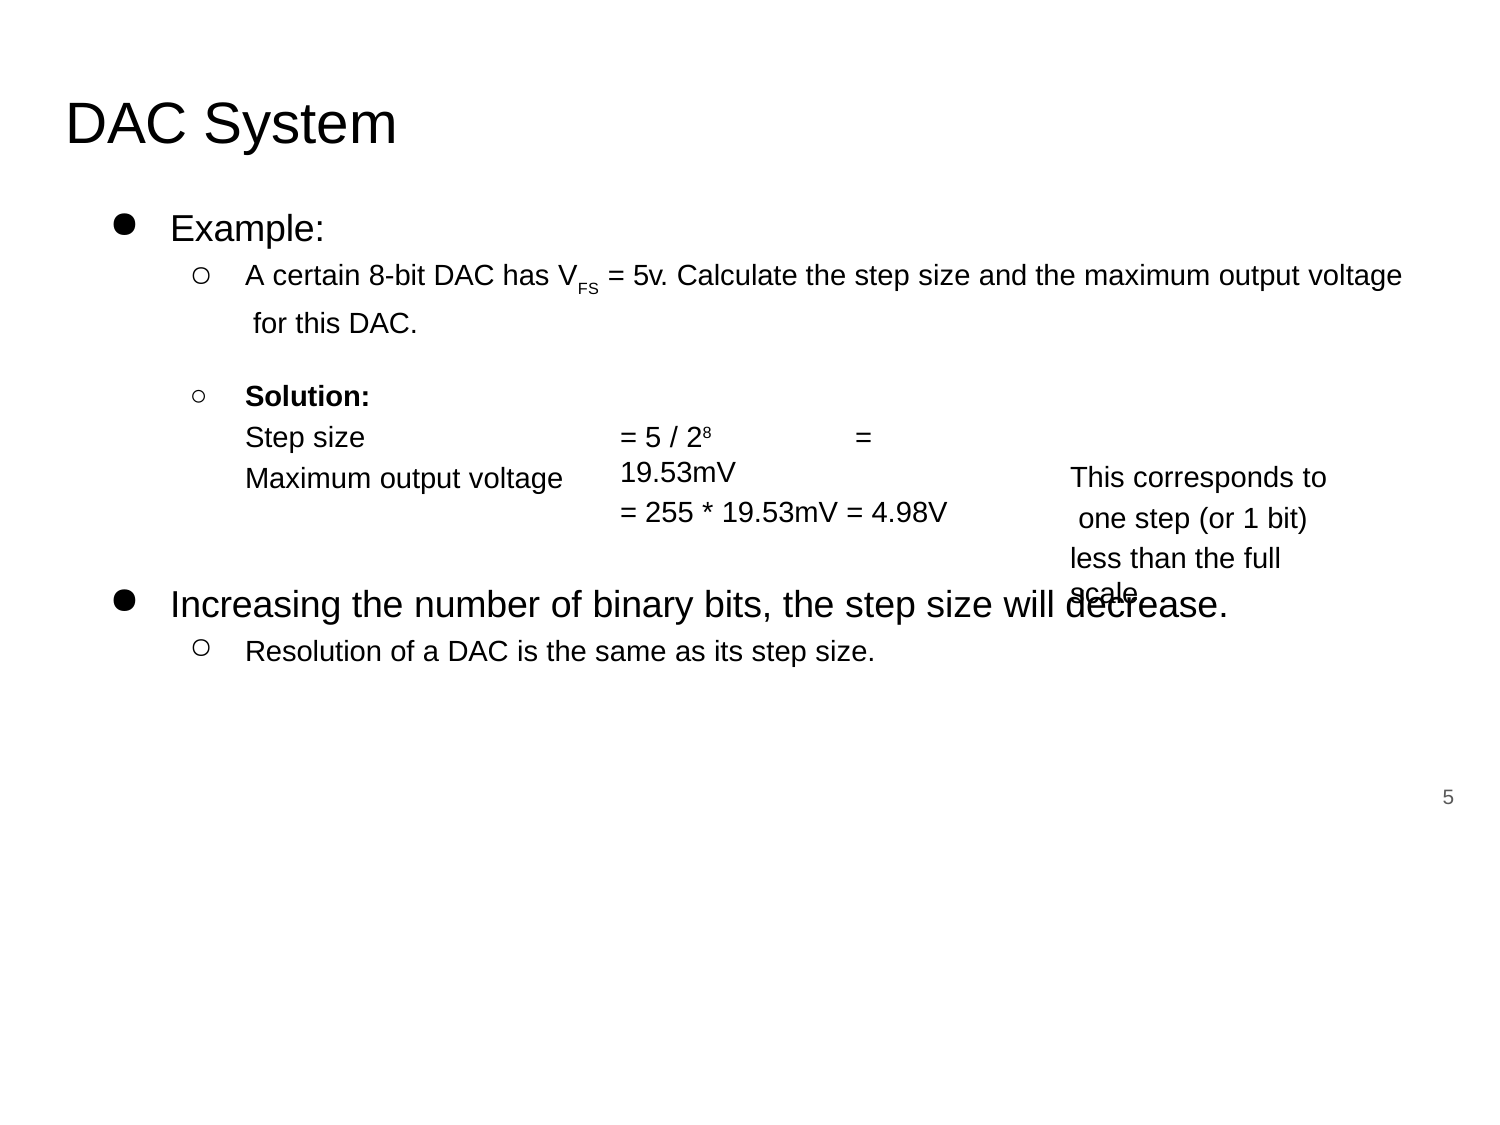

# DAC System
Example:
A certain 8-bit DAC has VFS = 5v. Calculate the step size and the maximum output voltage  for this DAC.
Solution:
Step size
Maximum output voltage
= 5 / 28	= 19.53mV
= 255 * 19.53mV = 4.98V
This corresponds to  one step (or 1 bit)
less than the full scale.
Increasing the number of binary bits, the step size will decrease.
Resolution of a DAC is the same as its step size.
5